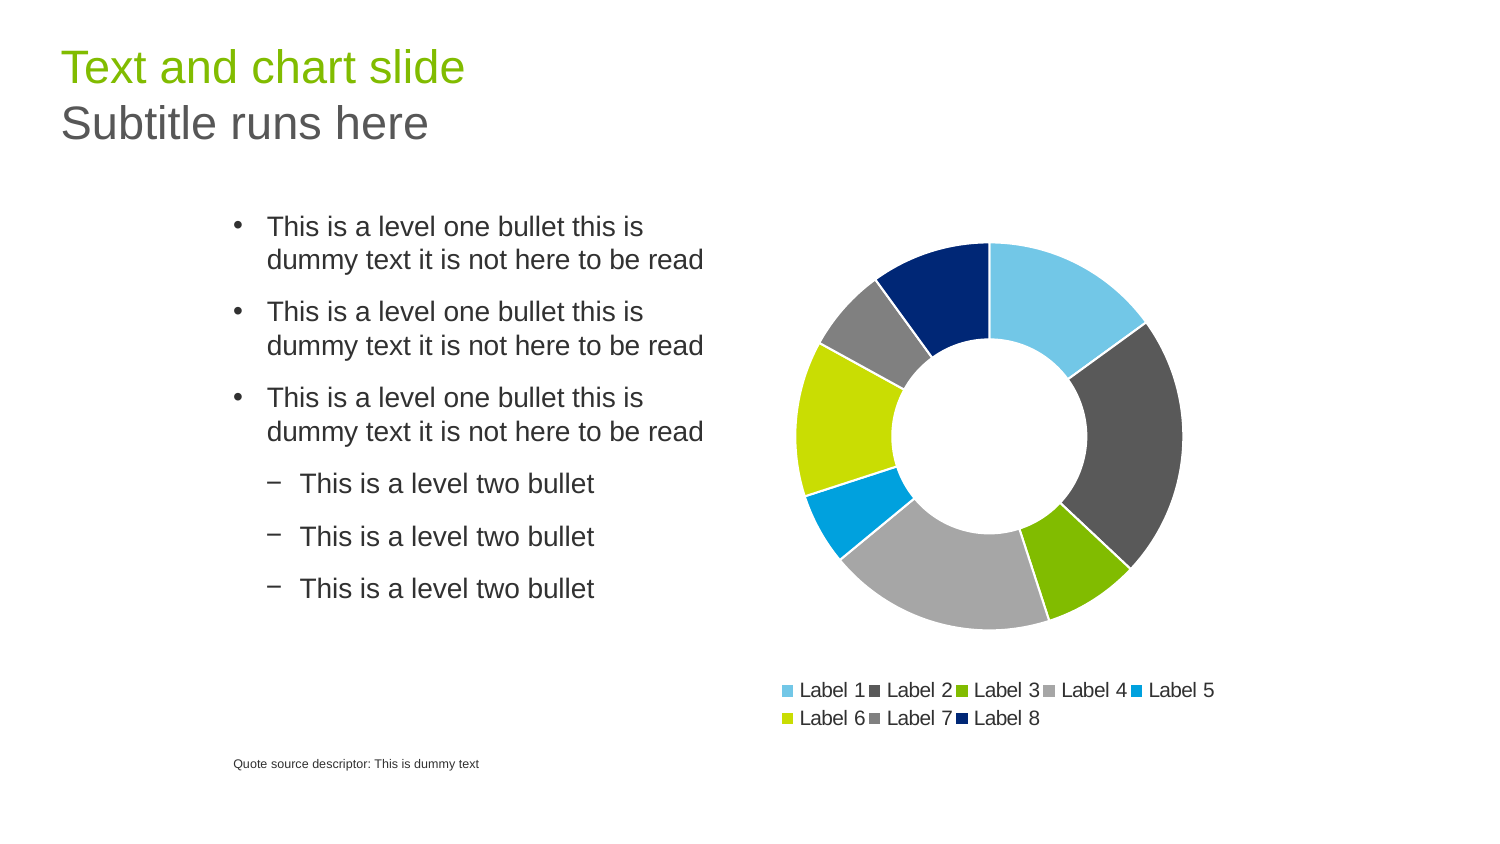

# Text and chart slide Subtitle runs here
This is a level one bullet this is dummy text it is not here to be read
This is a level one bullet this is dummy text it is not here to be read
This is a level one bullet this is dummy text it is not here to be read
This is a level two bullet
This is a level two bullet
This is a level two bullet

### Chart

| Category | Title |
|---|---|
| Label 1 | 15.0 |
| Label 2 | 22.0 |
| Label 3 | 8.0 |
| Label 4 | 19.0 |
| Label 5 | 6.0 |
| Label 6 | 13.0 |
| Label 7 | 7.0 |
| Label 8 | 10.0 |
Quote source descriptor: This is dummy text